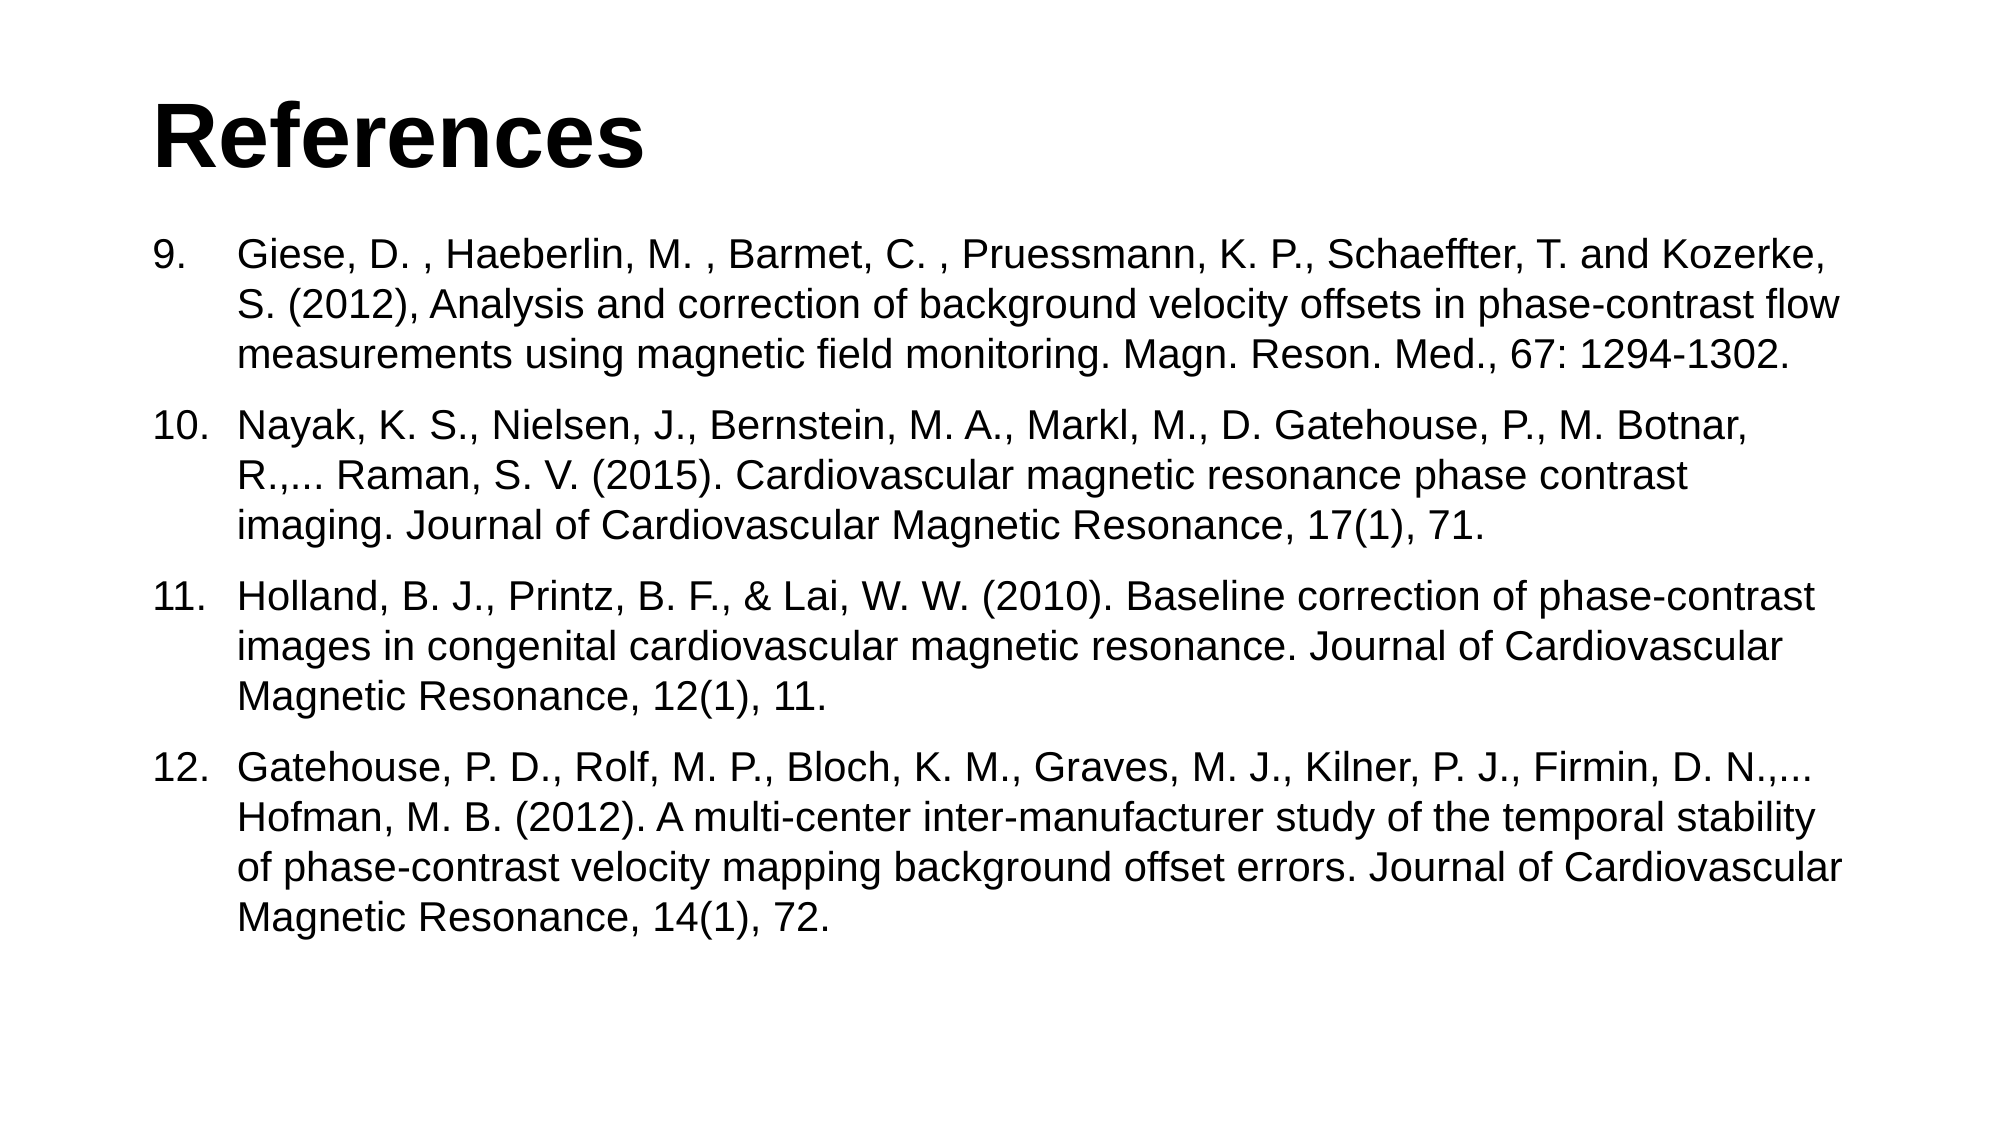

# References
Giese, D. , Haeberlin, M. , Barmet, C. , Pruessmann, K. P., Schaeffter, T. and Kozerke, S. (2012), Analysis and correction of background velocity offsets in phase‐contrast flow measurements using magnetic field monitoring. Magn. Reson. Med., 67: 1294-1302.
Nayak, K. S., Nielsen, J., Bernstein, M. A., Markl, M., D. Gatehouse, P., M. Botnar, R.,... Raman, S. V. (2015). Cardiovascular magnetic resonance phase contrast imaging. Journal of Cardiovascular Magnetic Resonance, 17(1), 71.
Holland, B. J., Printz, B. F., & Lai, W. W. (2010). Baseline correction of phase-contrast images in congenital cardiovascular magnetic resonance. Journal of Cardiovascular Magnetic Resonance, 12(1), 11.
Gatehouse, P. D., Rolf, M. P., Bloch, K. M., Graves, M. J., Kilner, P. J., Firmin, D. N.,... Hofman, M. B. (2012). A multi-center inter-manufacturer study of the temporal stability of phase-contrast velocity mapping background offset errors. Journal of Cardiovascular Magnetic Resonance, 14(1), 72.